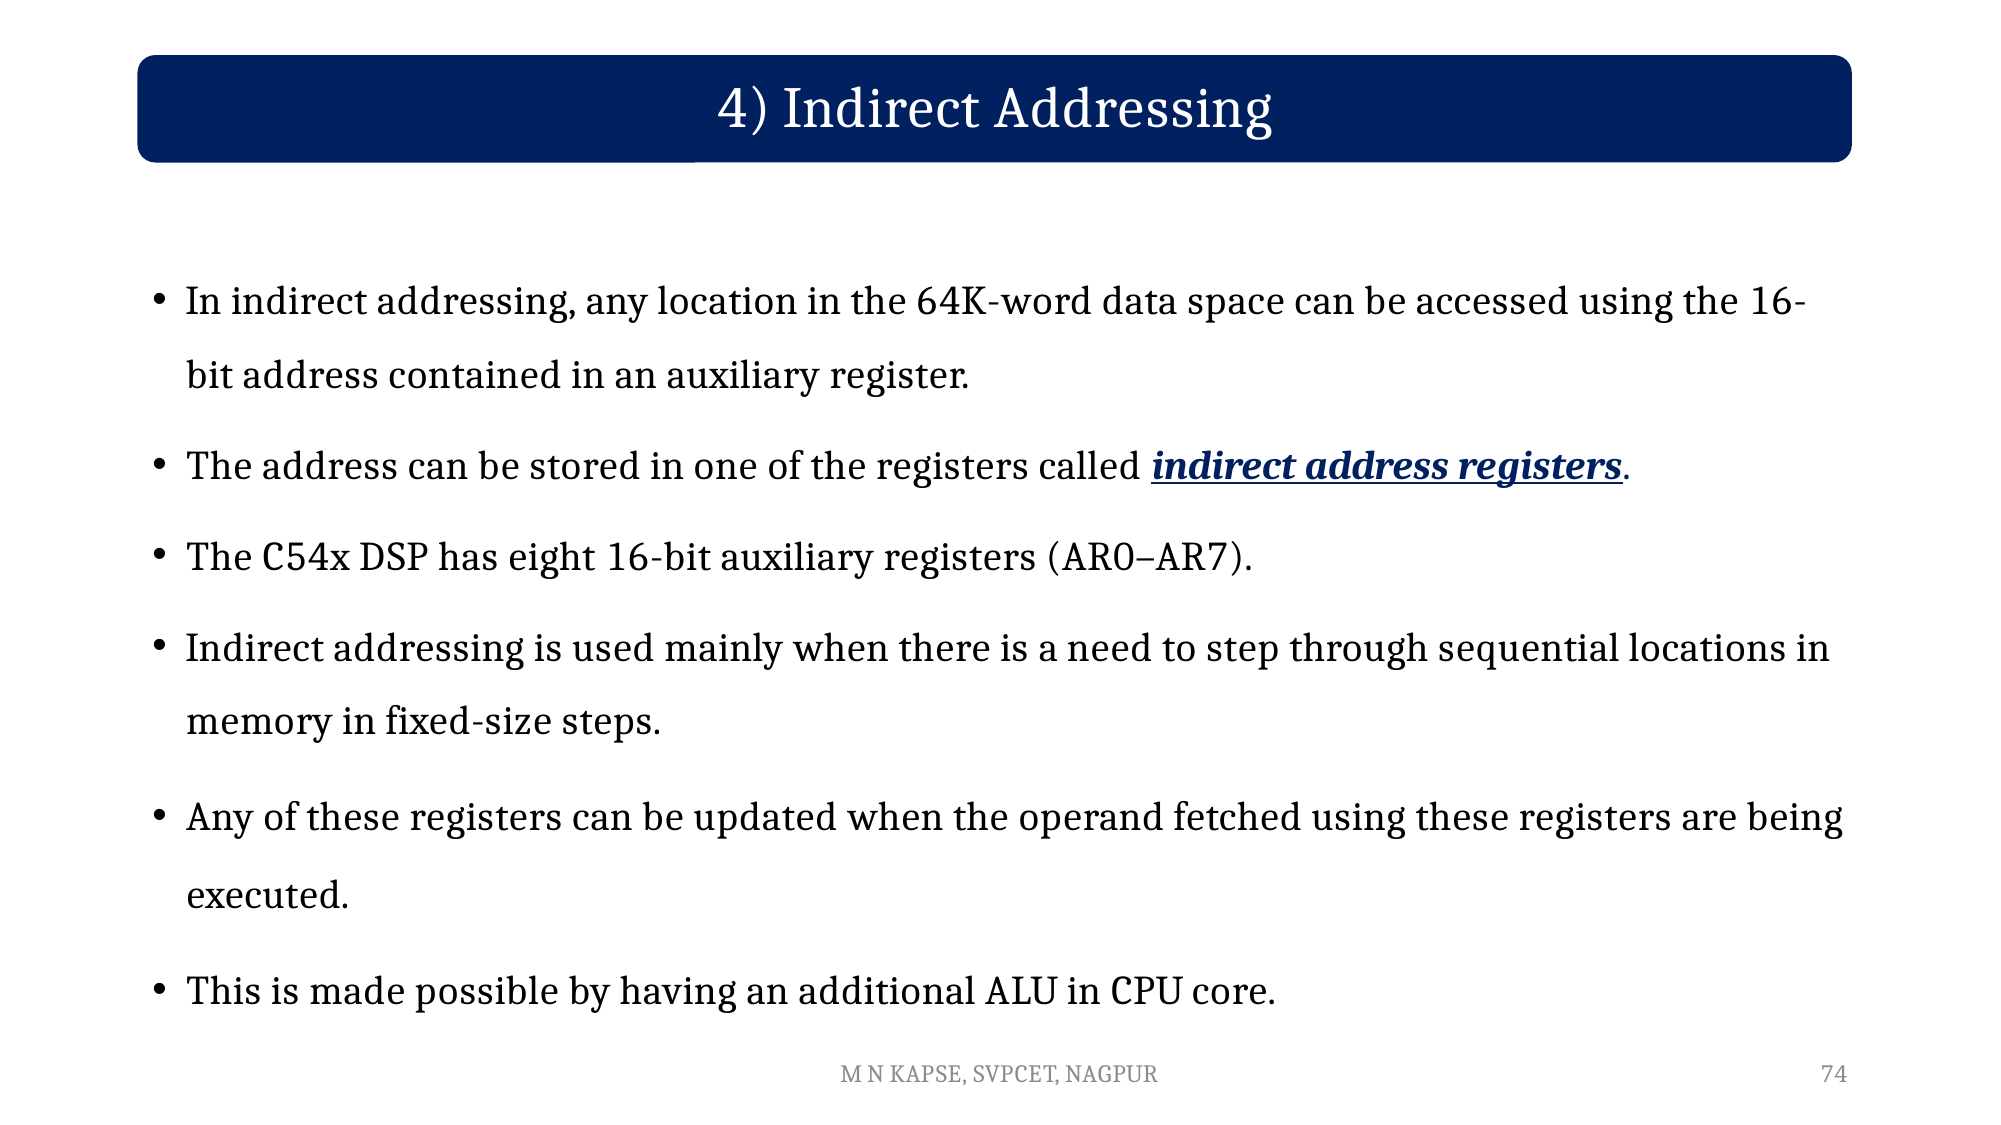

4) Indirect Addressing
In indirect addressing, any location in the 64K-word data space can be accessed using the 16-bit address contained in an auxiliary register.
The address can be stored in one of the registers called indirect address registers.
The C54x DSP has eight 16-bit auxiliary registers (AR0–AR7).
Indirect addressing is used mainly when there is a need to step through sequential locations in memory in fixed-size steps.
Any of these registers can be updated when the operand fetched using these registers are being executed.
This is made possible by having an additional ALU in CPU core.

M N KAPSE, SVPCET, NAGPUR
74